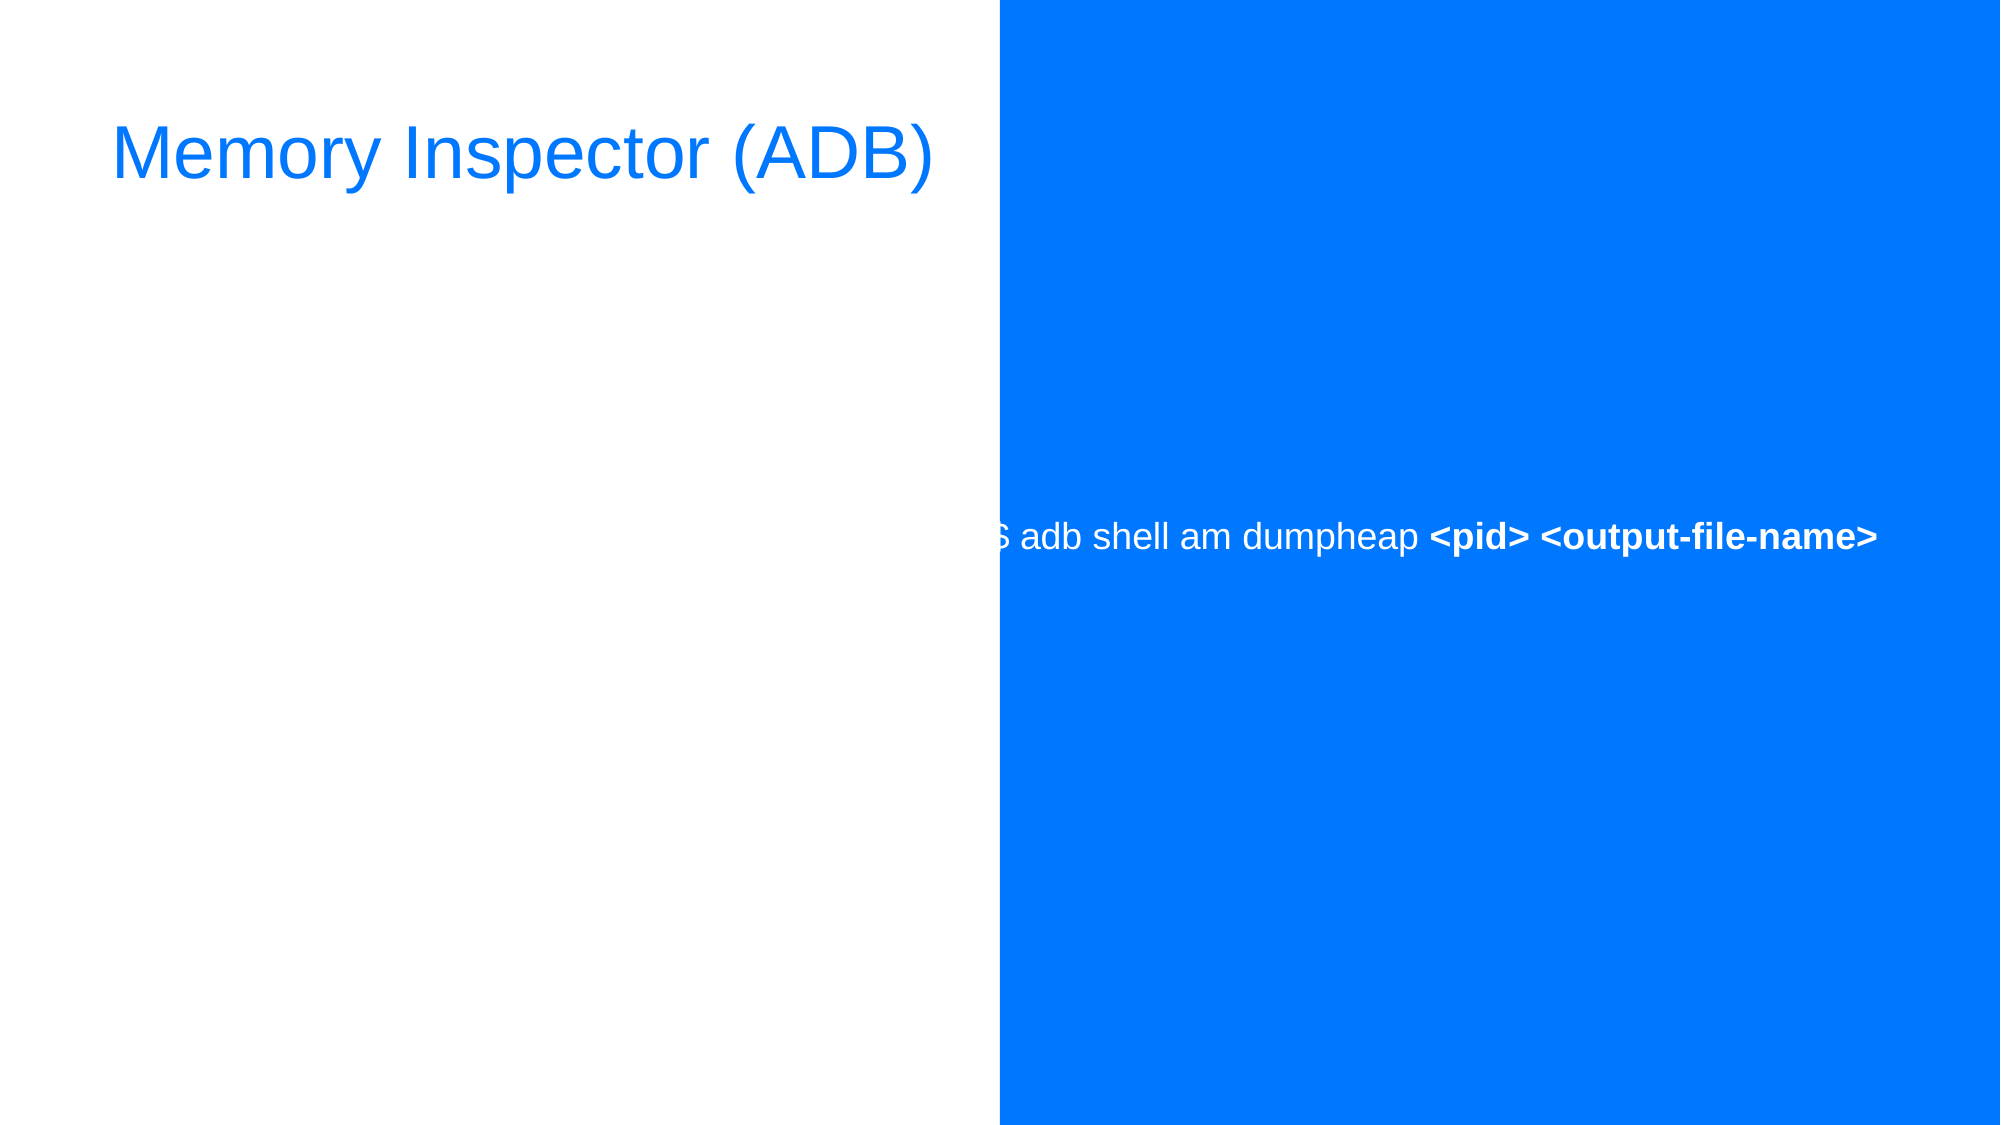

# Memory Inspector (ADB)
$ adb shell am dumpheap <pid> <output-file-name>